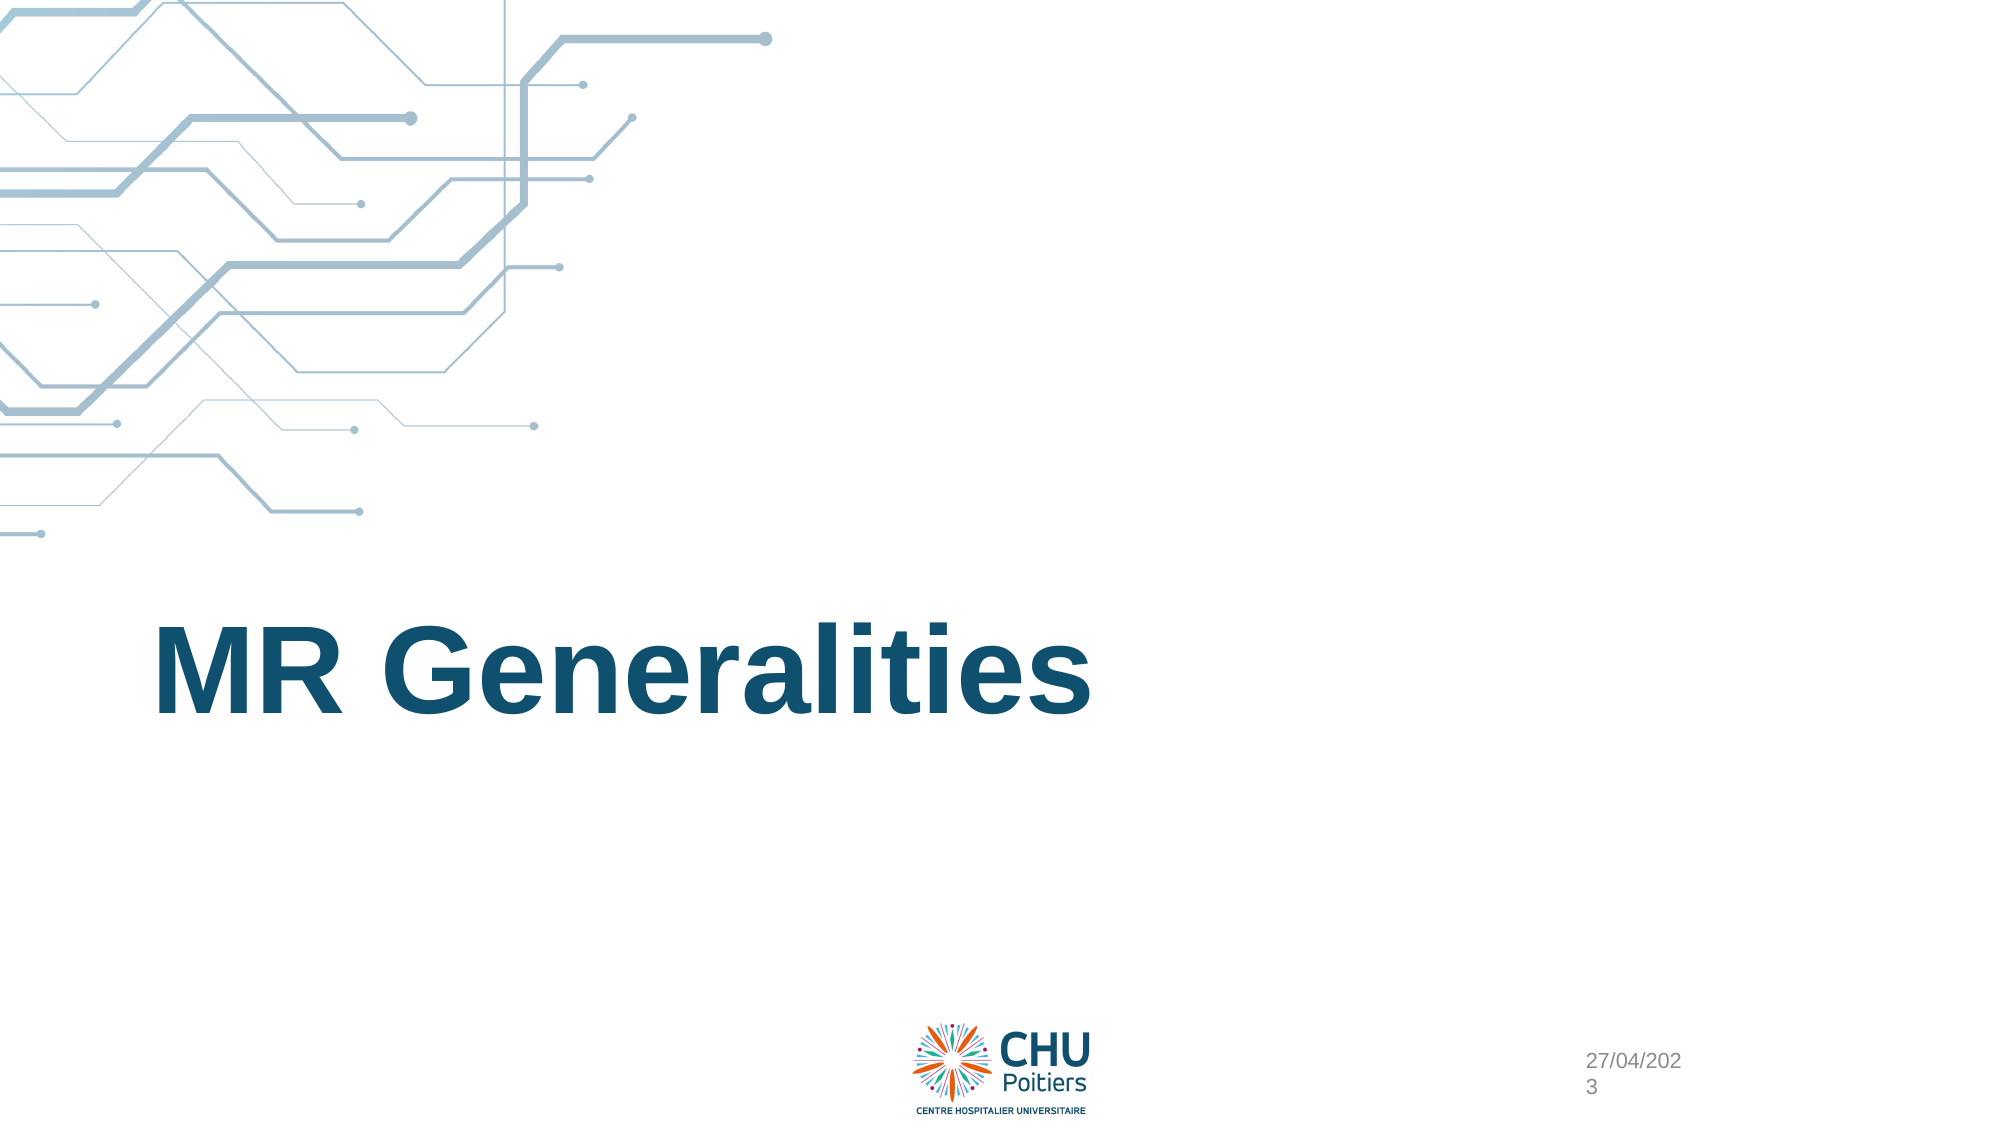

# MR Generalities

Mathieu NAUDIN - 2023 - Le Creusot
27/04/2023
40